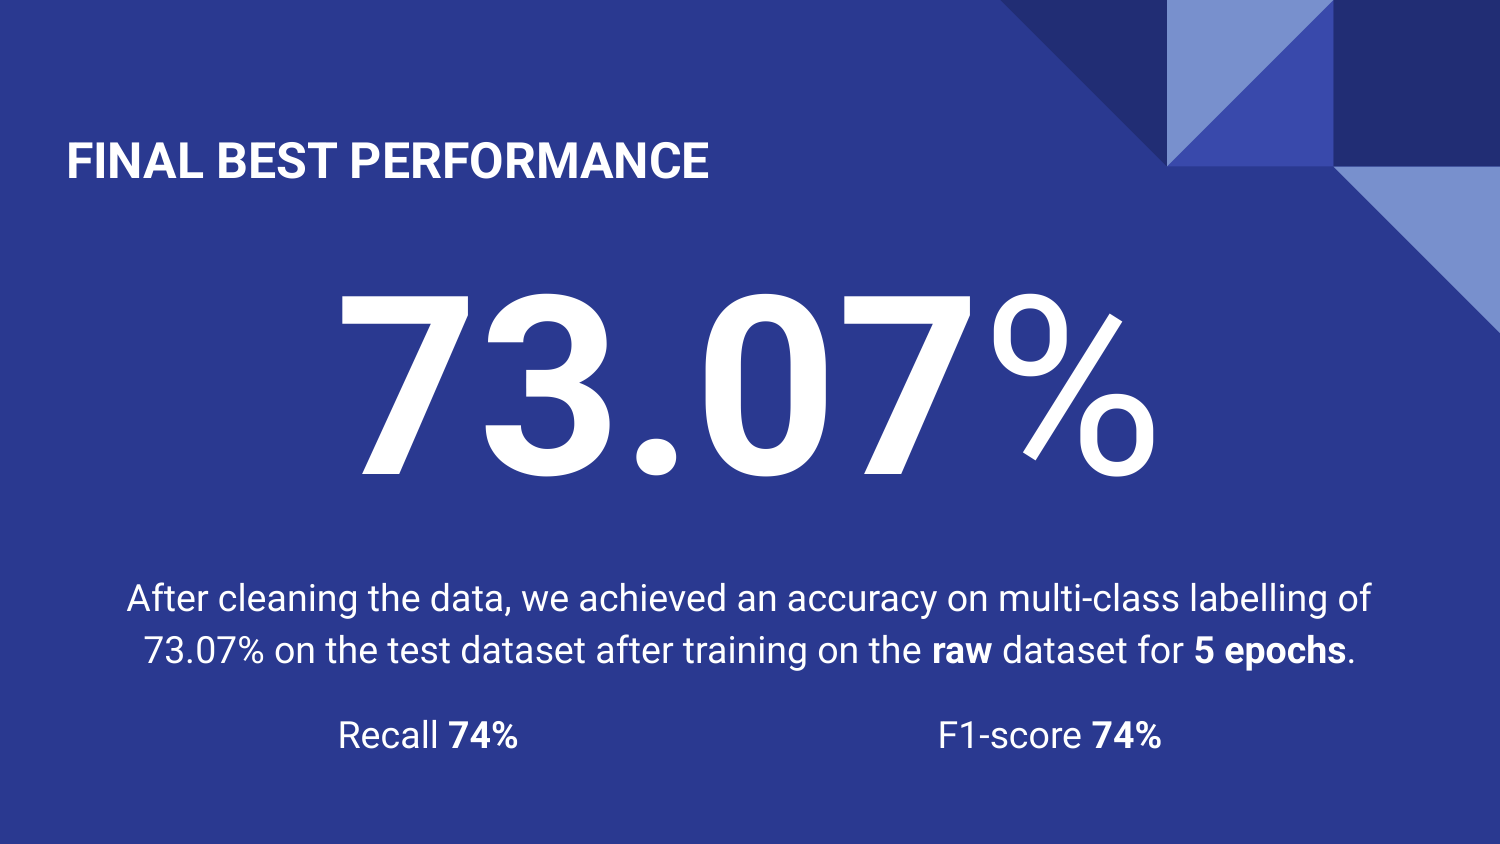

FINAL BEST PERFORMANCE
# 73.07%
After cleaning the data, we achieved an accuracy on multi-class labelling of 73.07% on the test dataset after training on the raw dataset for 5 epochs.
Recall 74% 		 	F1-score 74%